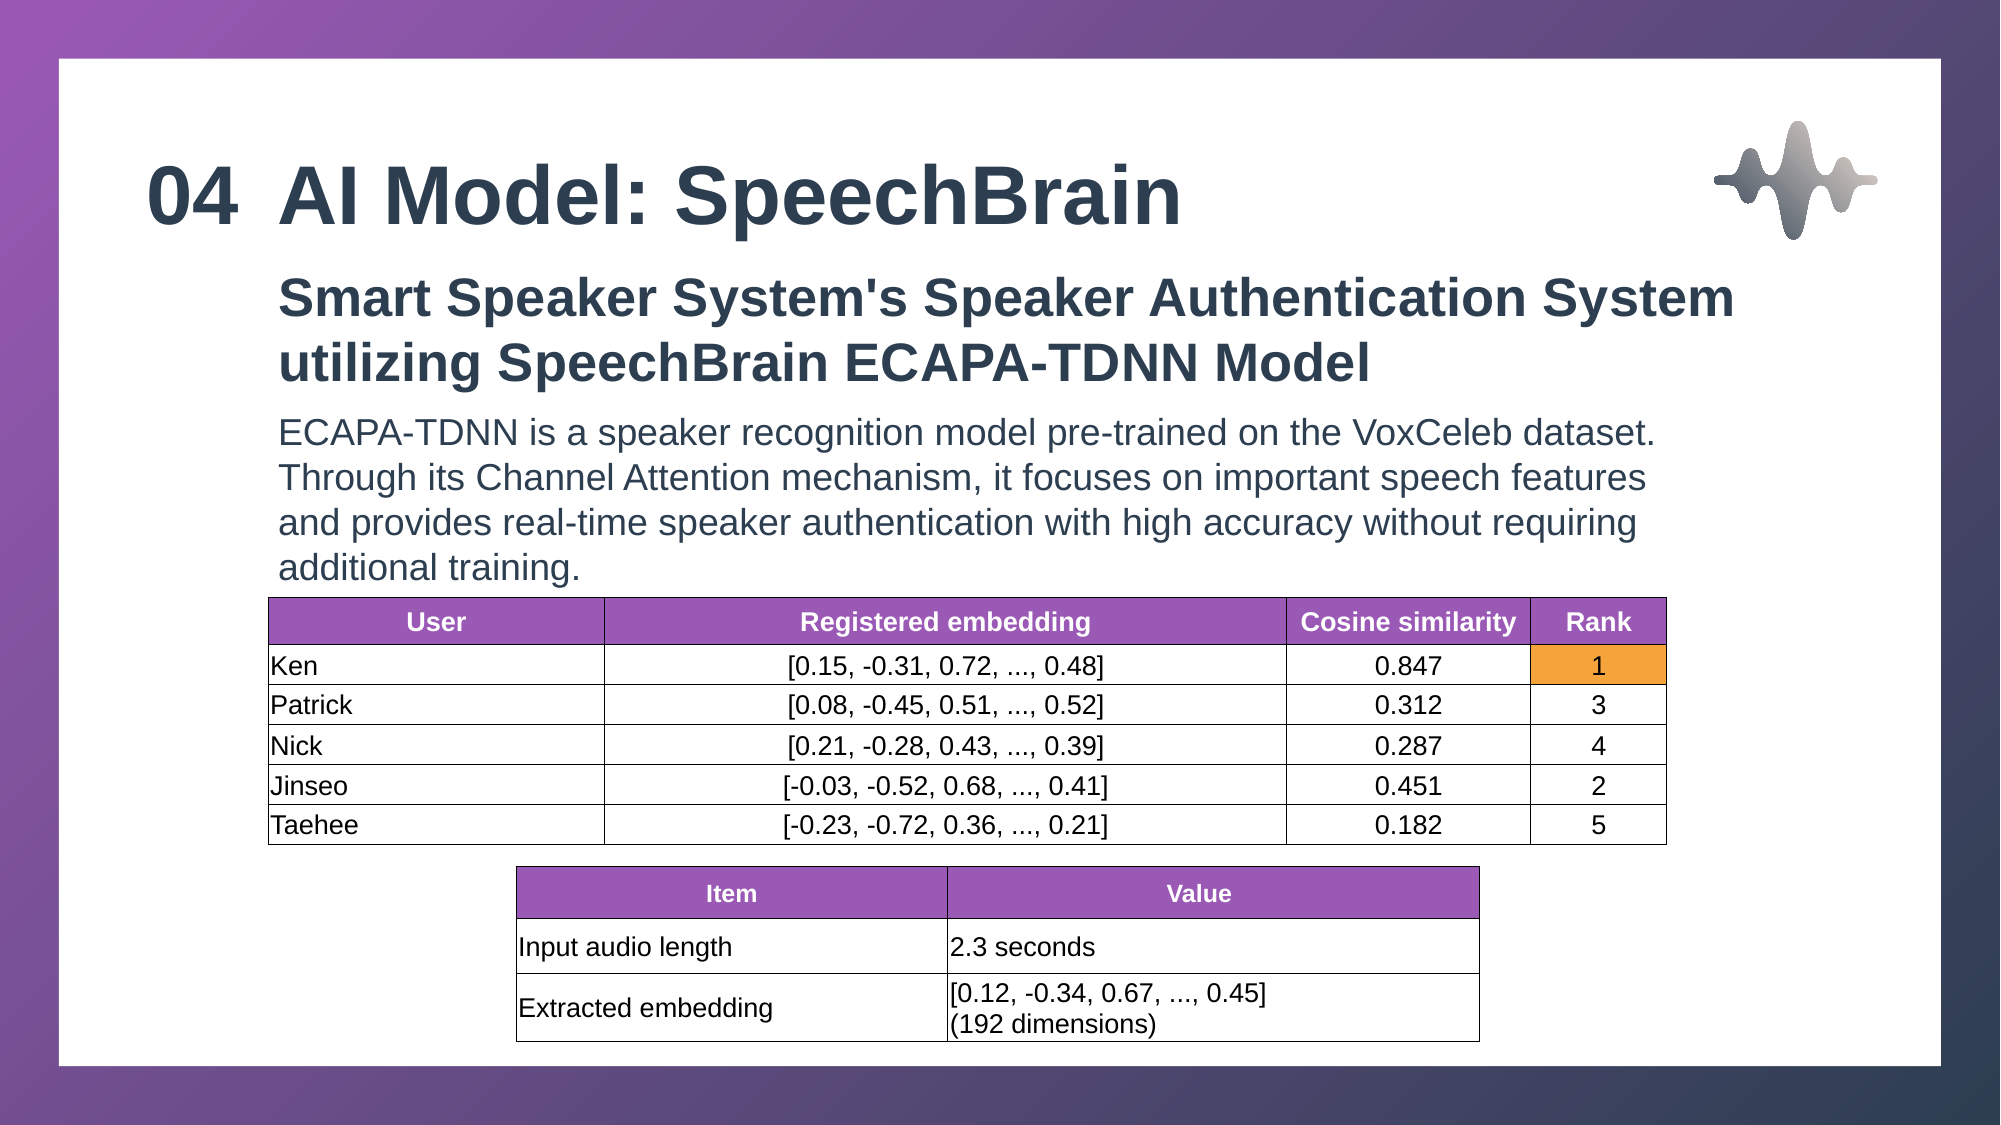

04
AI Model: SpeechBrain
Smart Speaker System's Speaker Authentication System utilizing SpeechBrain ECAPA-TDNN Model
ECAPA-TDNN is a speaker recognition model pre-trained on the VoxCeleb dataset.
Through its Channel Attention mechanism, it focuses on important speech features and provides real-time speaker authentication with high accuracy without requiring additional training.
| User | Registered embedding | Cosine similarity | Rank |
| --- | --- | --- | --- |
| Ken | [0.15, -0.31, 0.72, ..., 0.48] | 0.847 | 1 |
| Patrick | [0.08, -0.45, 0.51, ..., 0.52] | 0.312 | 3 |
| Nick | [0.21, -0.28, 0.43, ..., 0.39] | 0.287 | 4 |
| Jinseo | [-0.03, -0.52, 0.68, ..., 0.41] | 0.451 | 2 |
| Taehee | [-0.23, -0.72, 0.36, ..., 0.21] | 0.182 | 5 |
| Item | Value |
| --- | --- |
| Input audio length | 2.3 seconds |
| Extracted embedding | [0.12, -0.34, 0.67, ..., 0.45] (192 dimensions) |